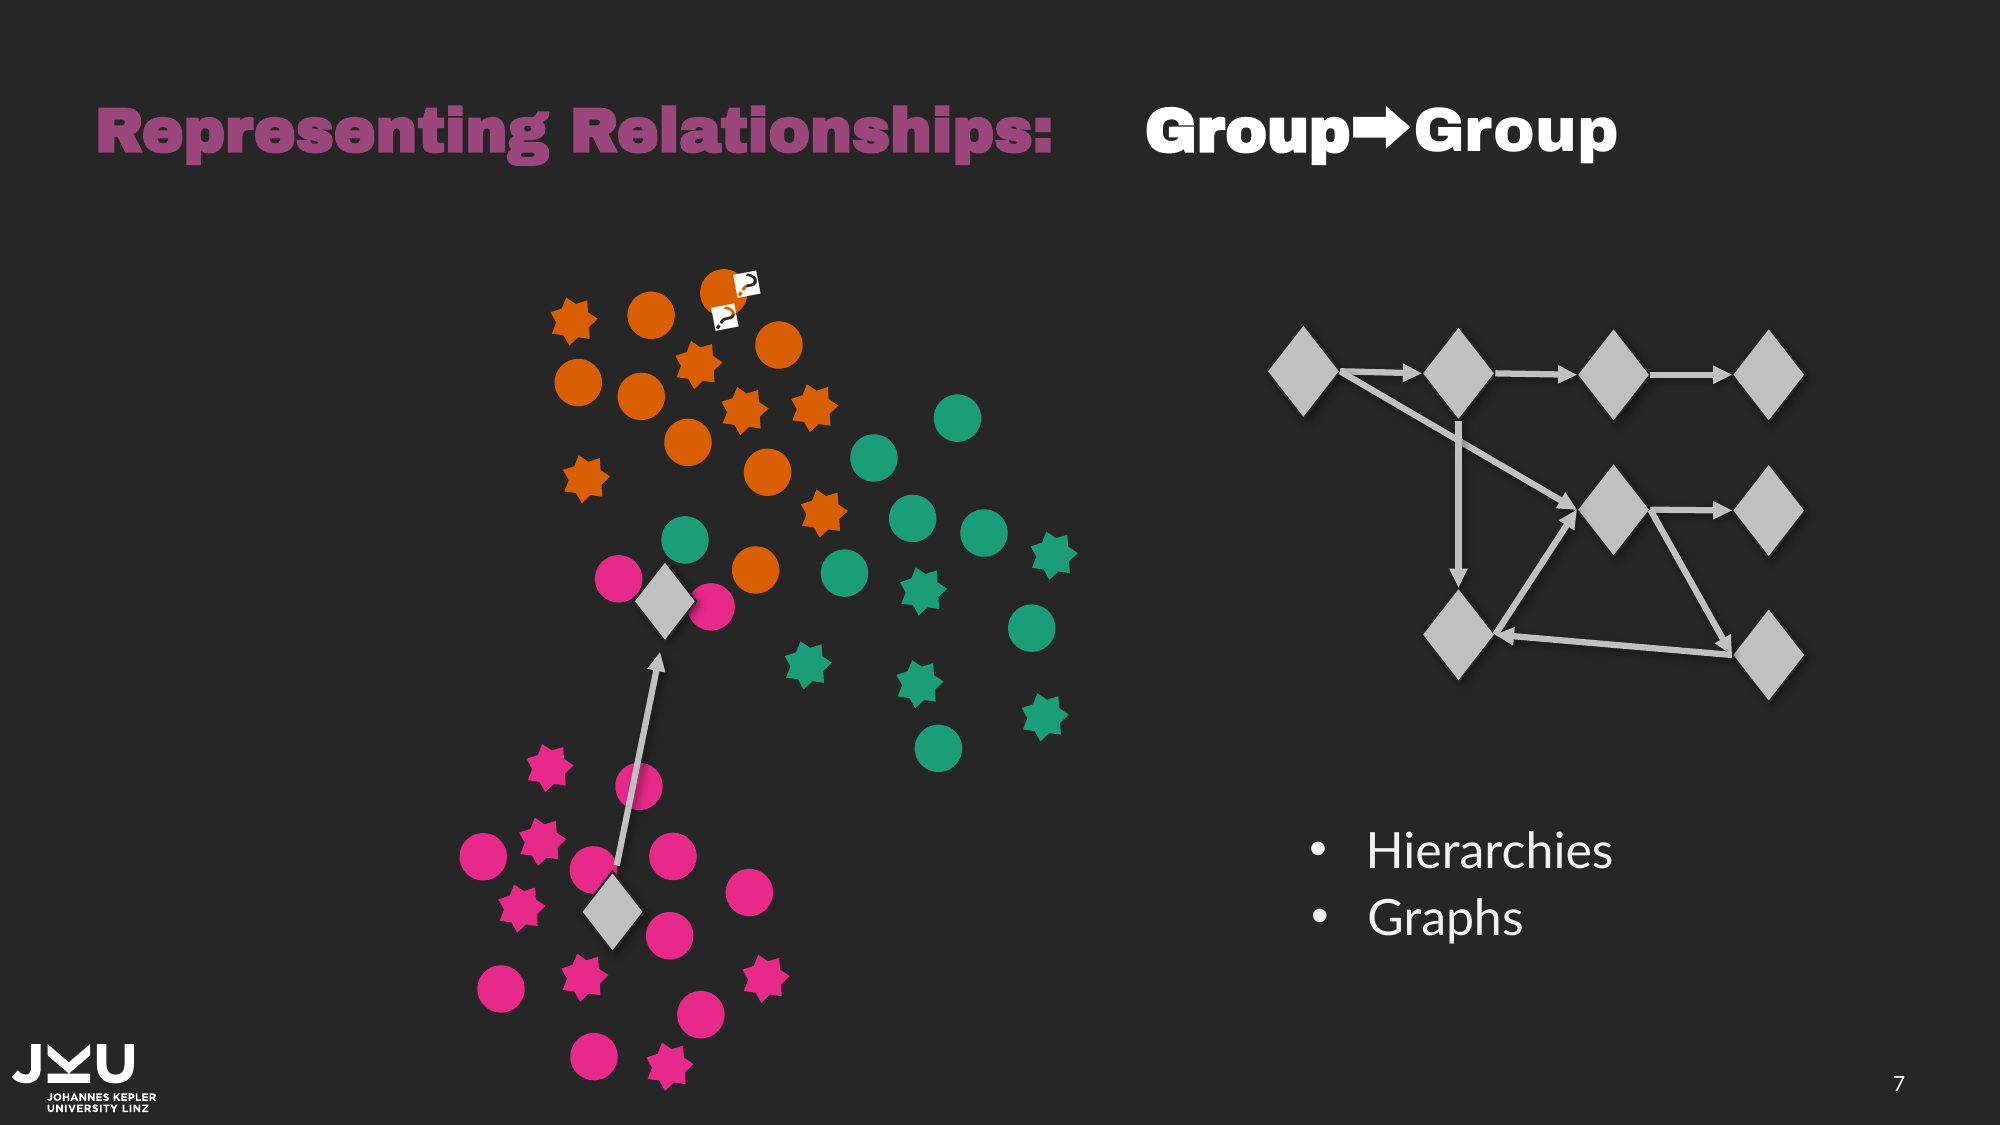

# Representing Relationships:	Group⮕Group
🐧

Hierarchies

Graphs

7